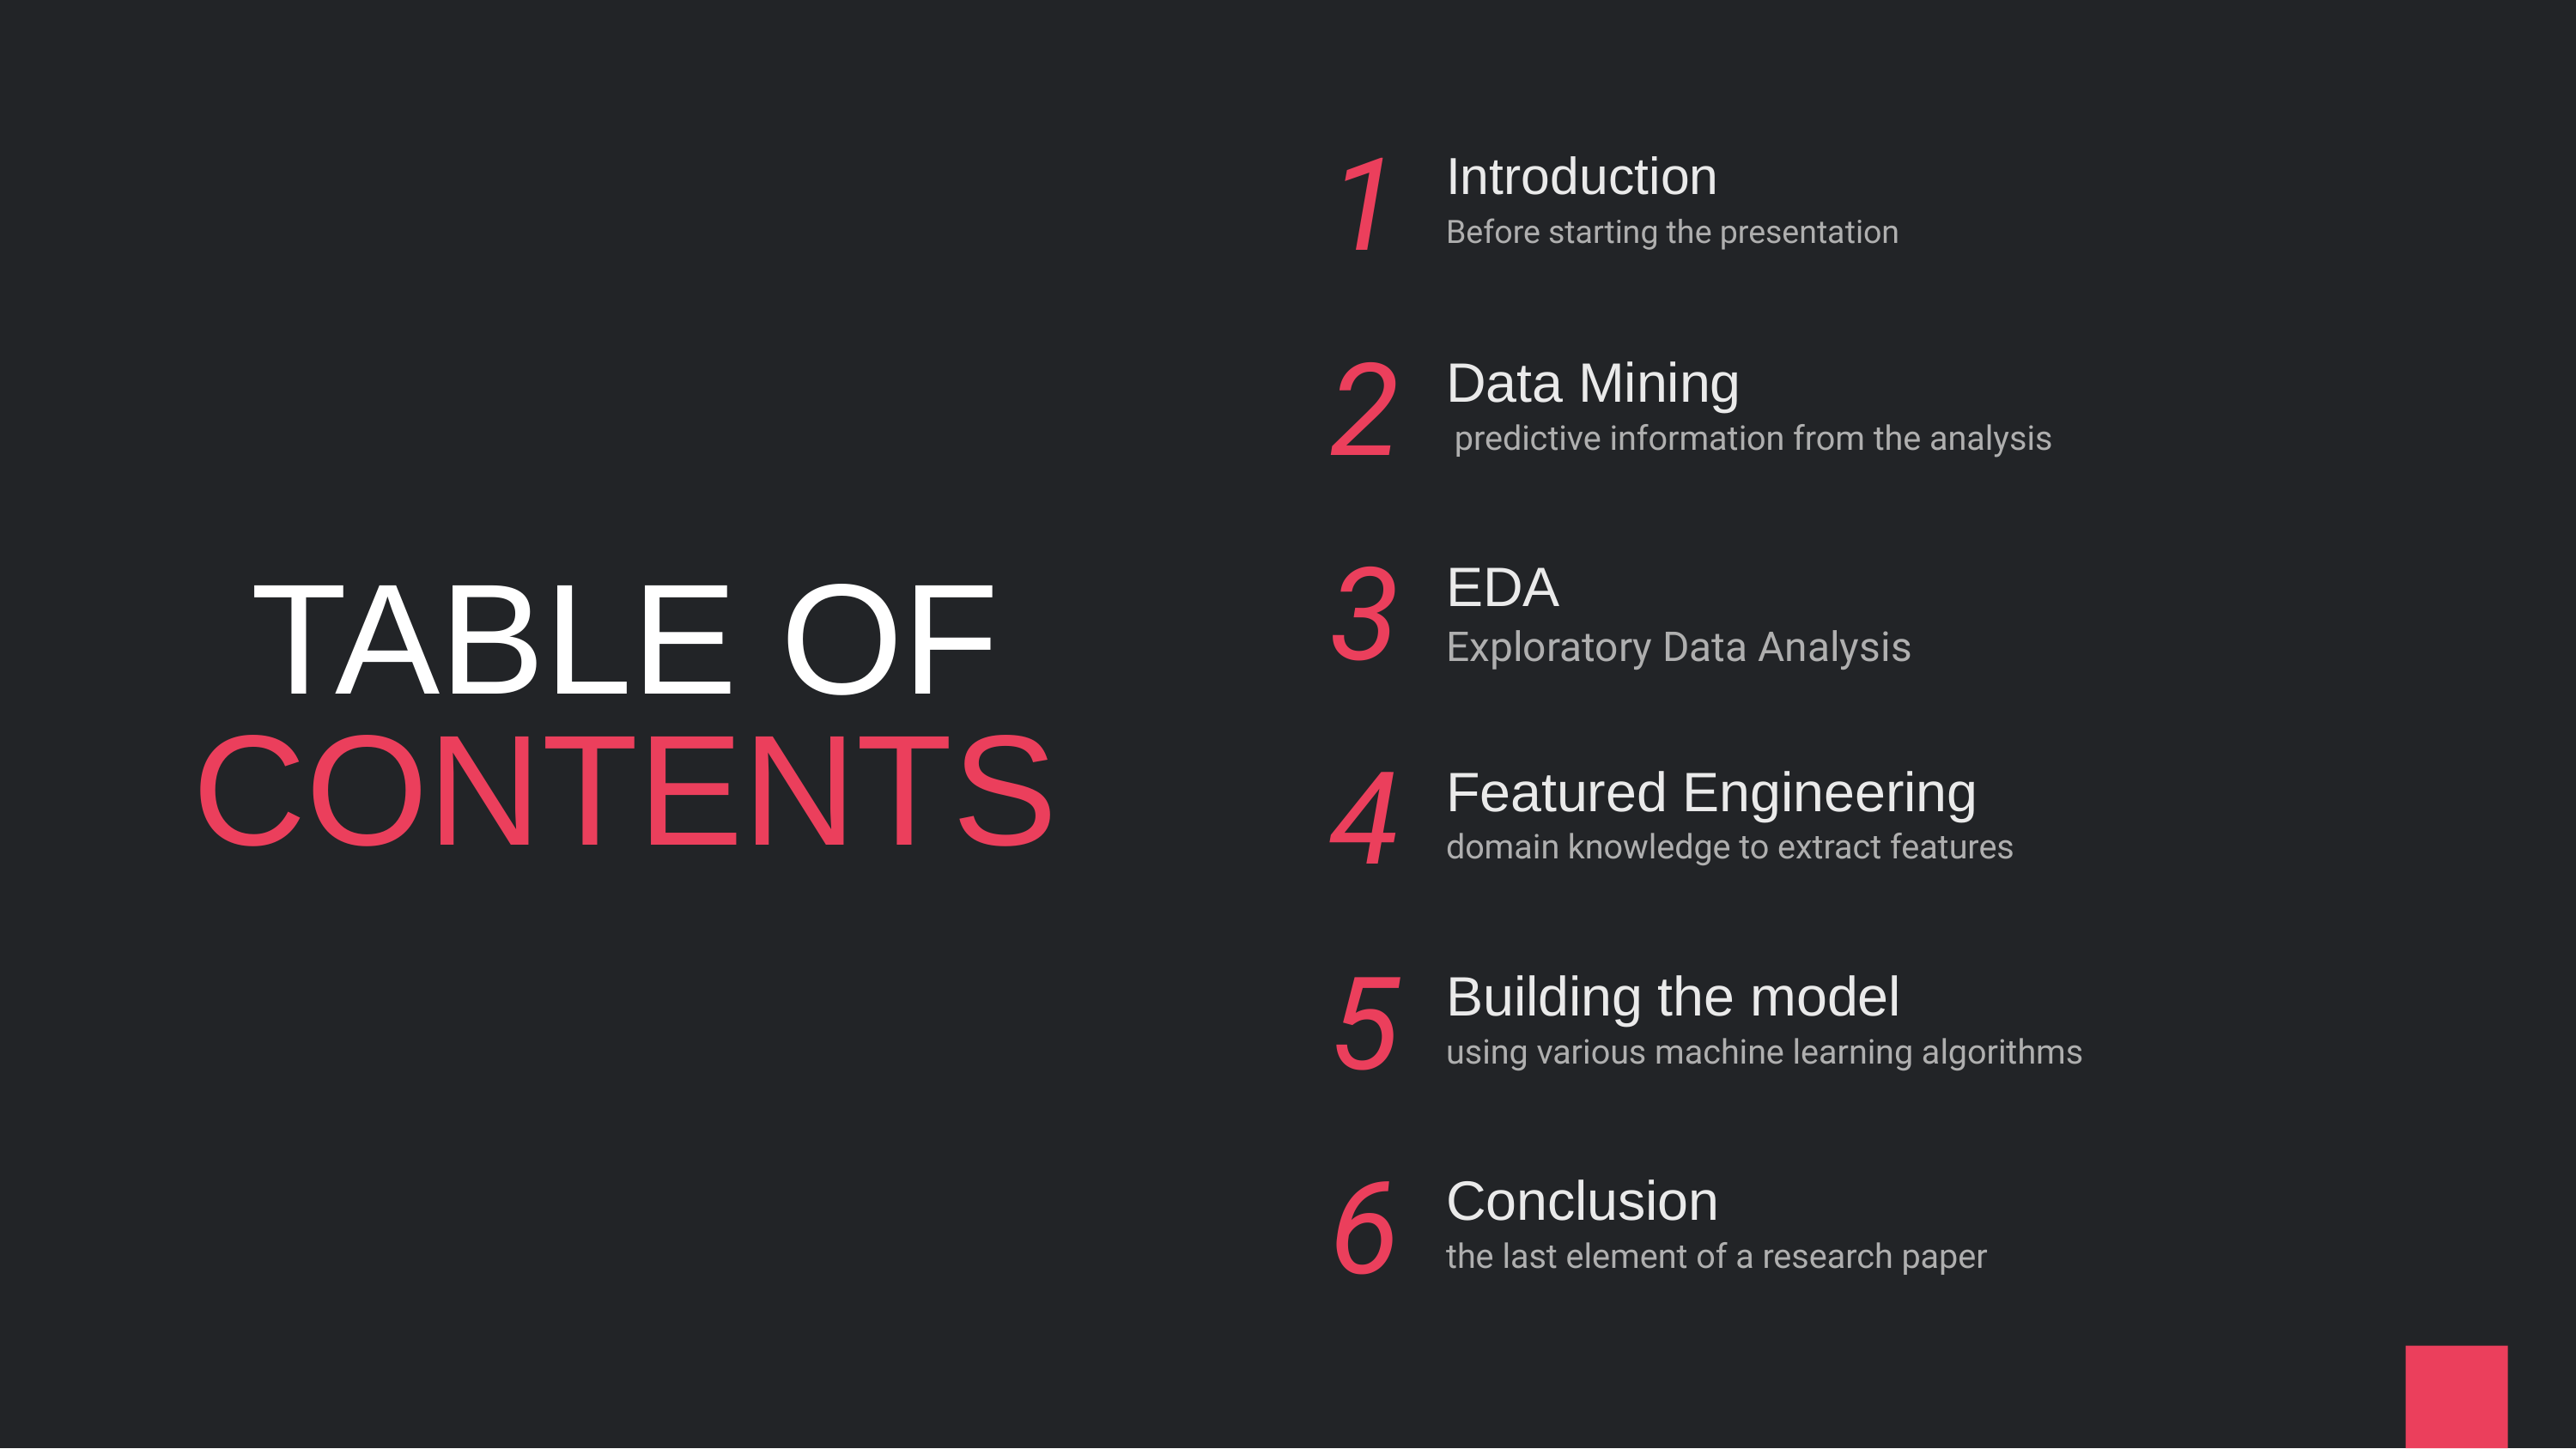

1
Introduction
Before starting the presentation
# TABLE OF CONTENTS
2
Data Mining

 predictive information from the analysis
3
EDA
Exploratory Data Analysis

4
Featured Engineering
domain knowledge to extract features
5
Building the model
using various machine learning algorithms
6
Conclusion
the last element of a research paper
4